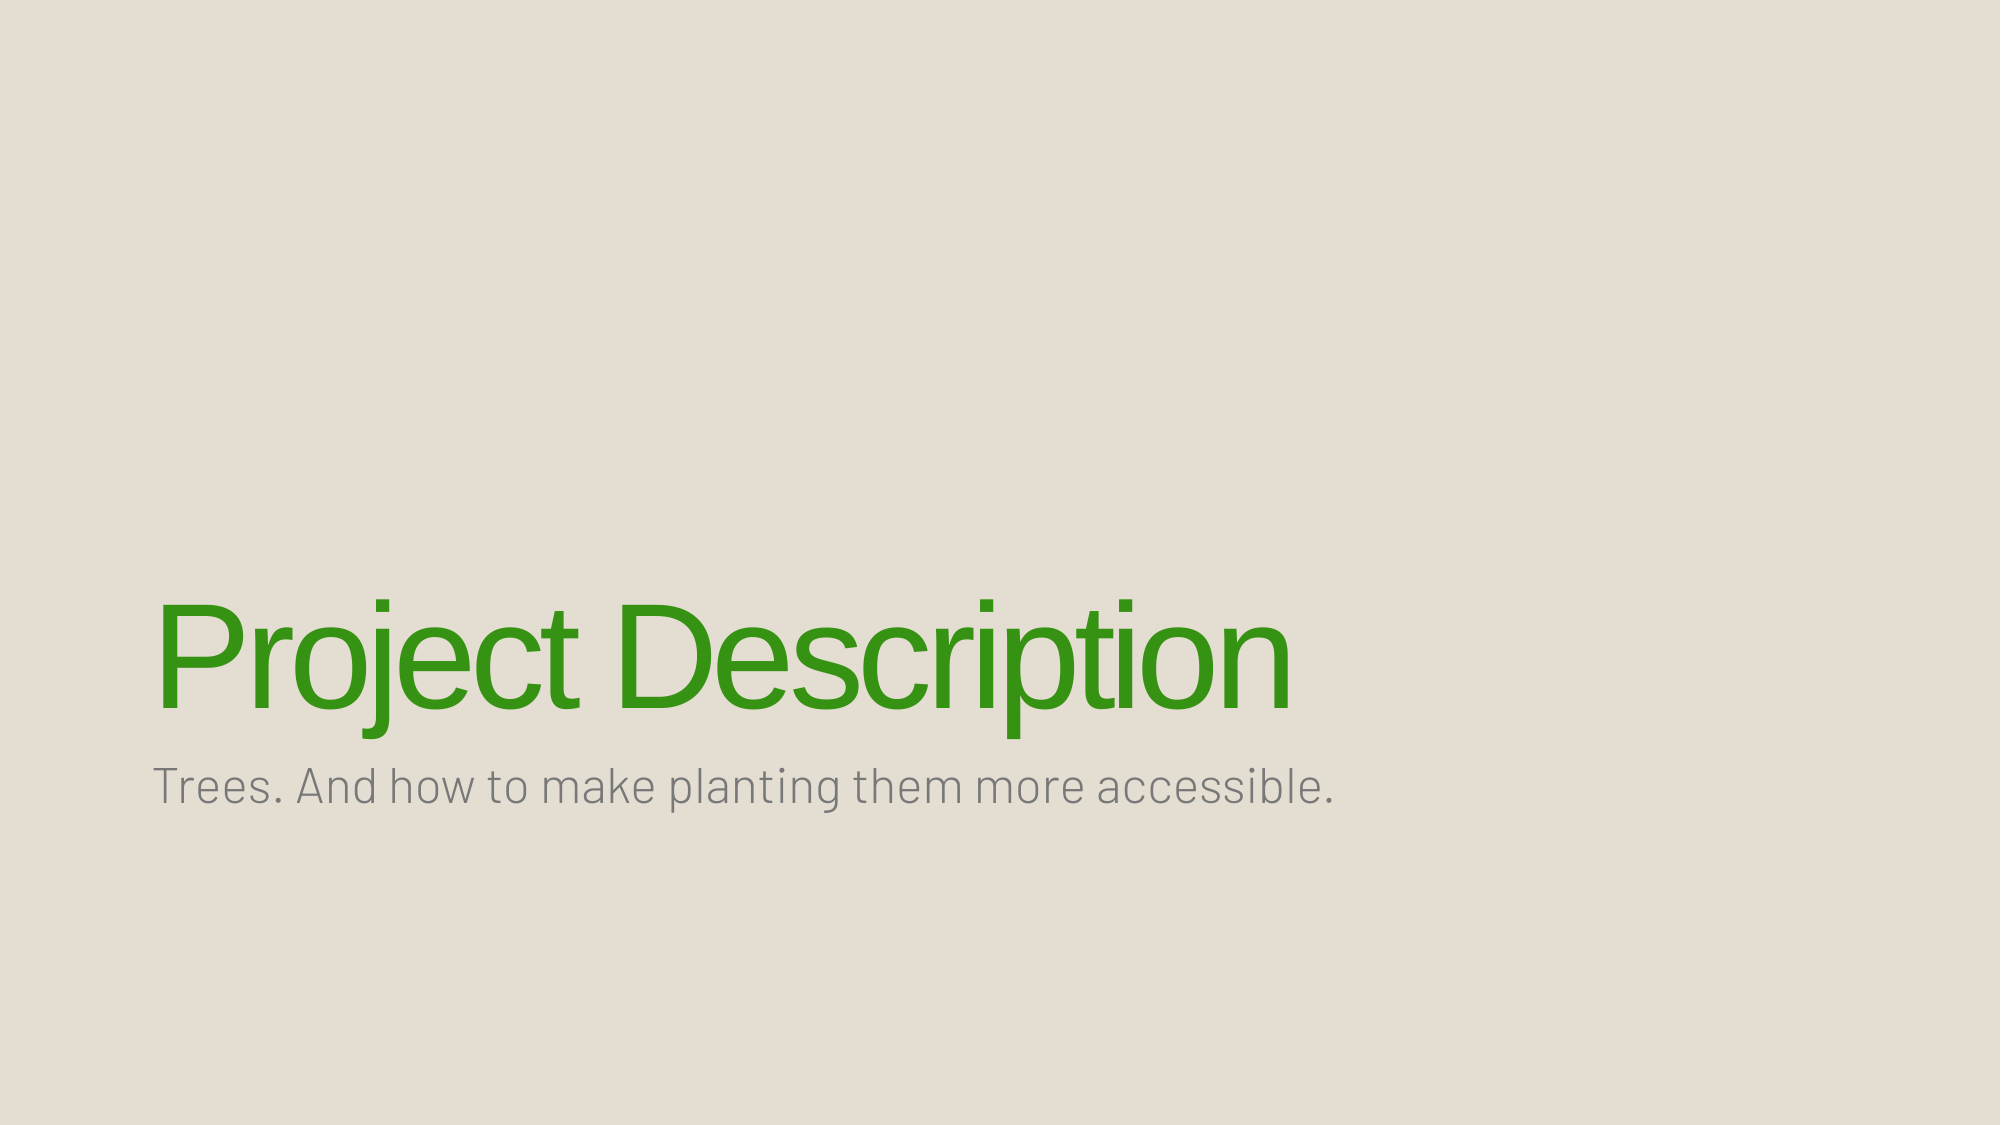

# Project Description
Trees. And how to make planting them more accessible.